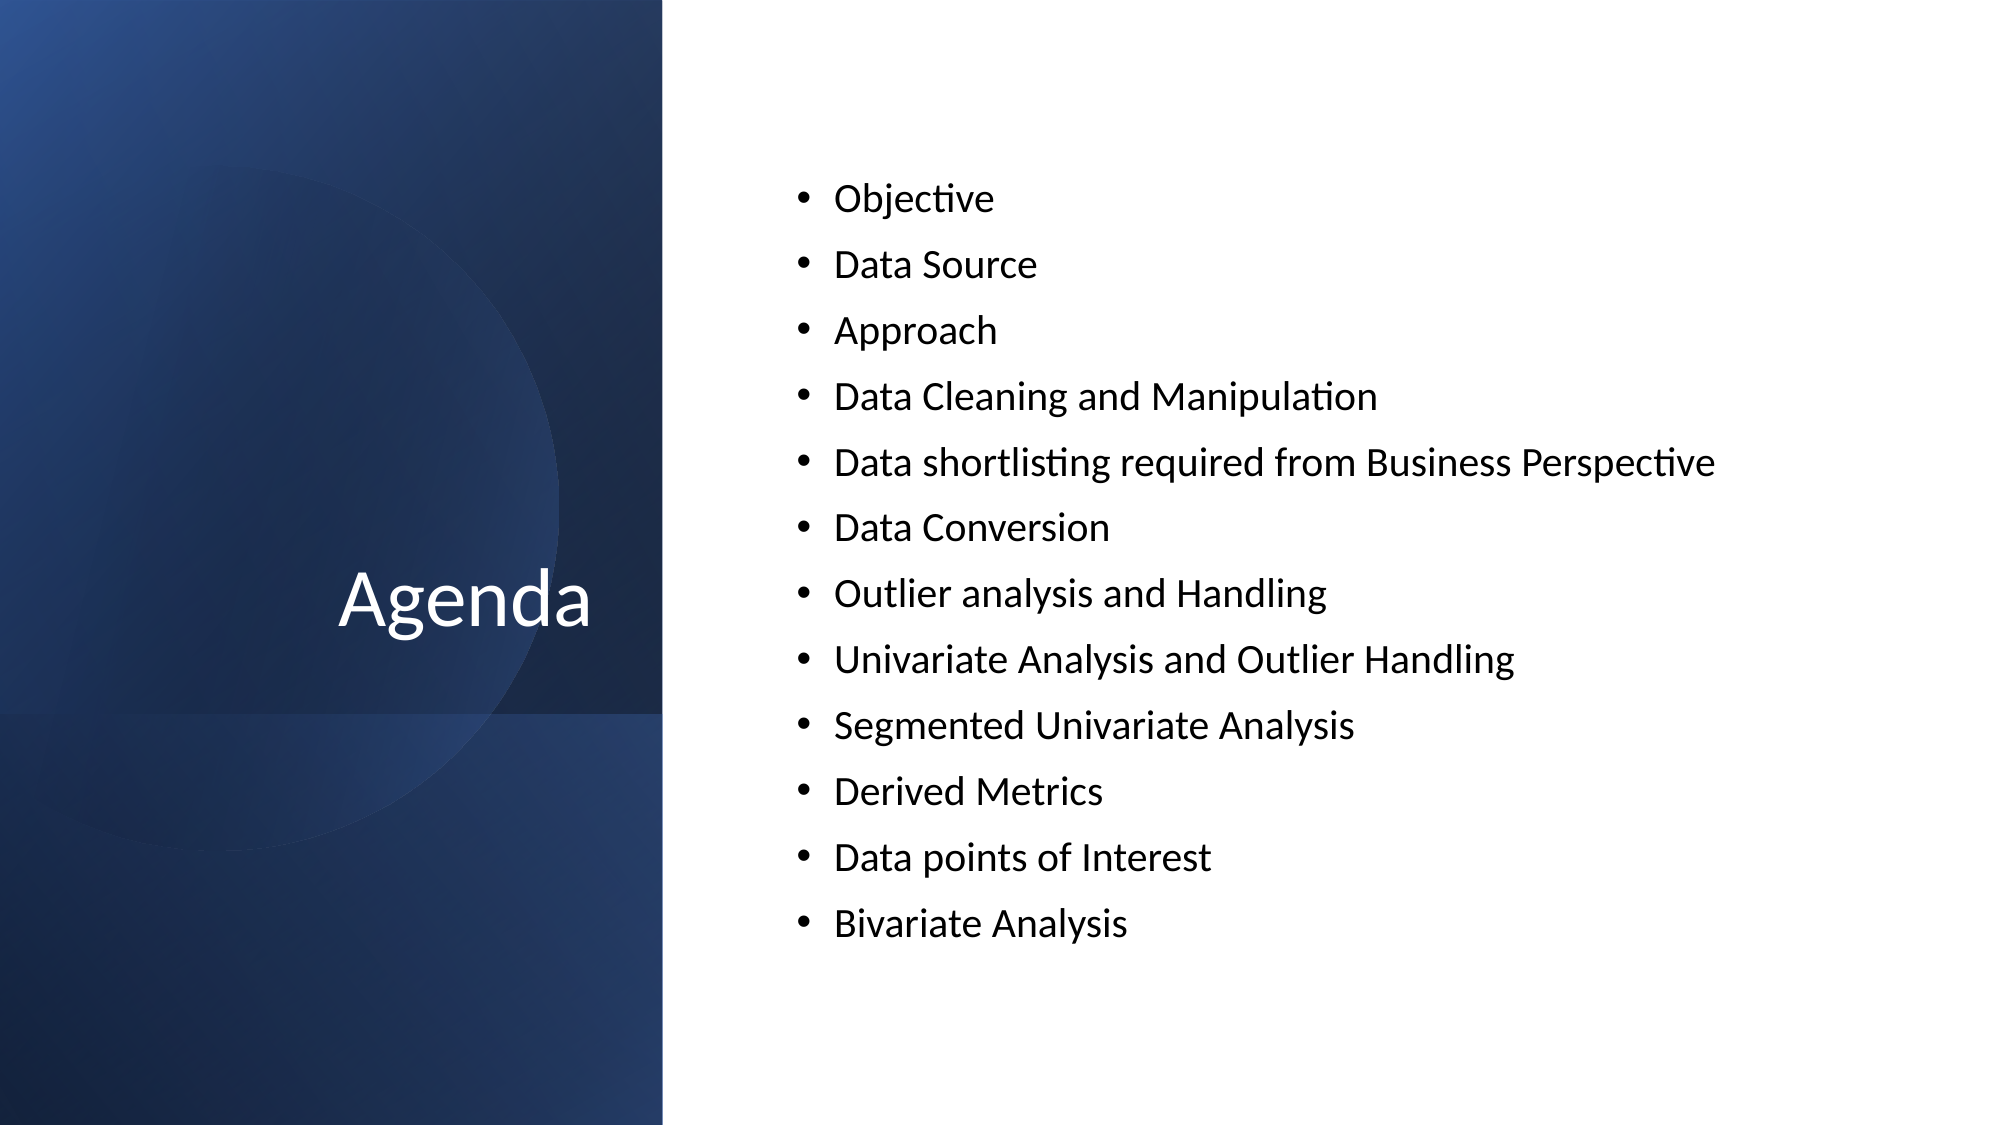

# Agenda
Objective
Data Source
Approach
Data Cleaning and Manipulation
Data shortlisting required from Business Perspective
Data Conversion
Outlier analysis and Handling
Univariate Analysis and Outlier Handling
Segmented Univariate Analysis
Derived Metrics
Data points of Interest
Bivariate Analysis